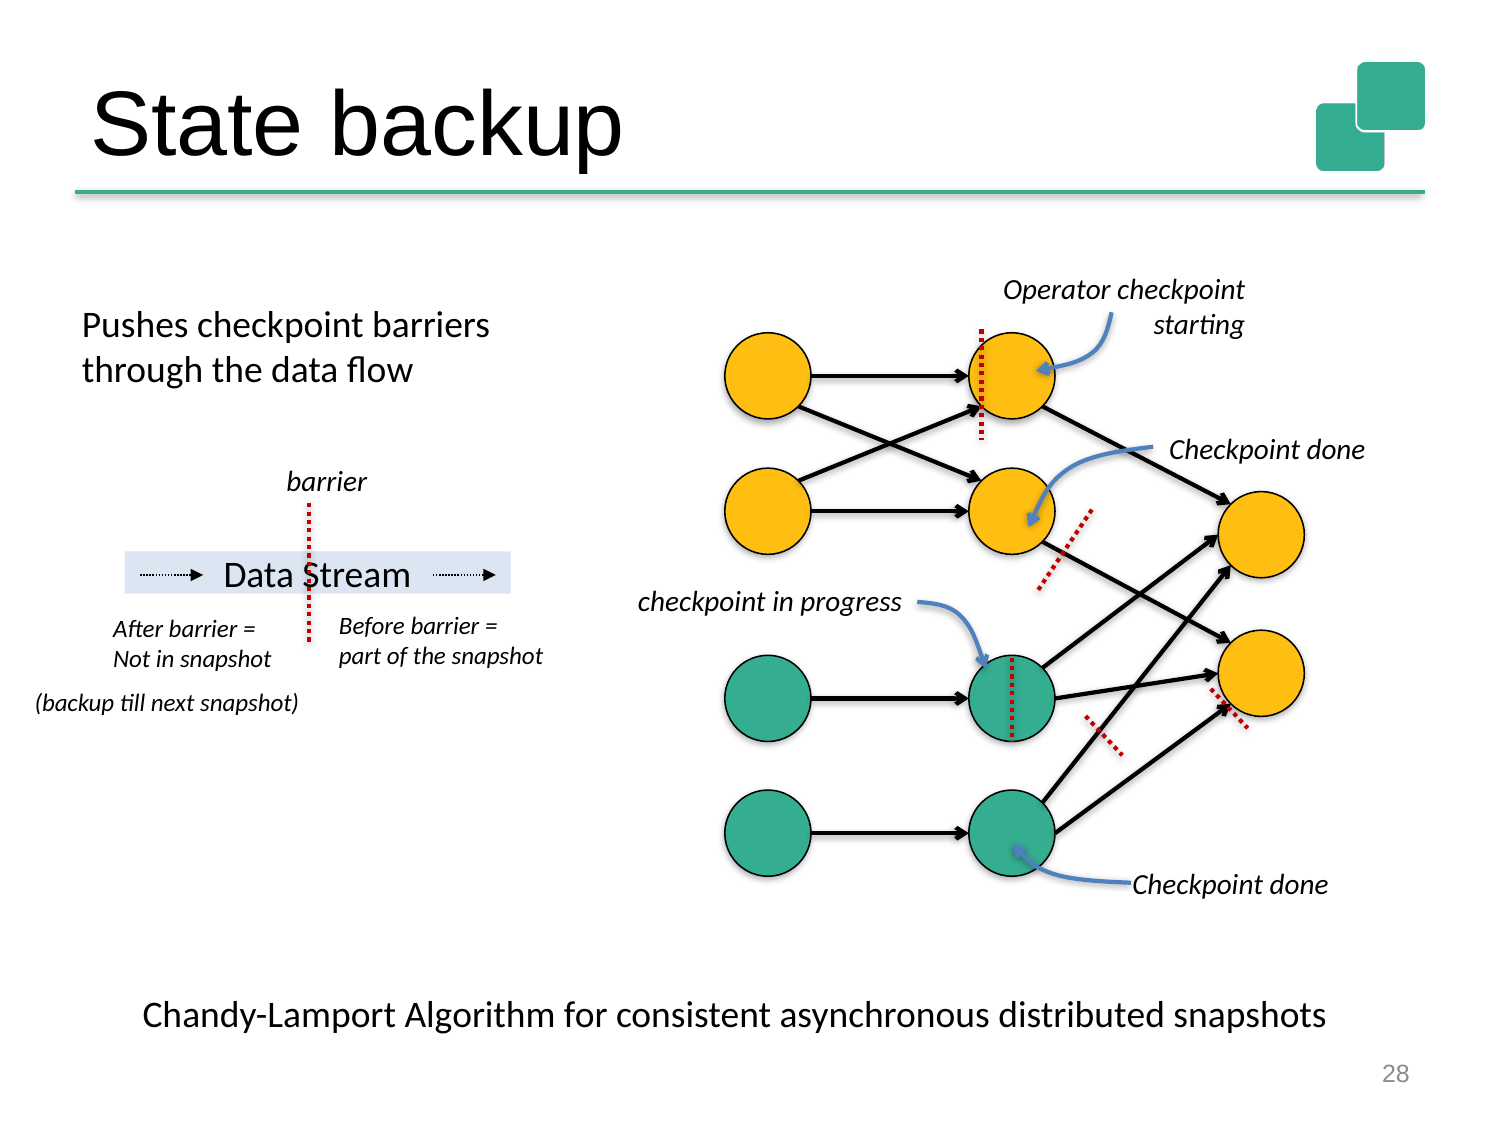

# State backup
Operator checkpoint
starting
Pushes checkpoint barriers
through the data flow

Checkpoint done

barrier

Data Stream
checkpoint in progress
Before barrier =
part of the snapshot
After barrier =
Not in snapshot

(backup till next snapshot)

Checkpoint done
Chandy-Lamport Algorithm for consistent asynchronous distributed snapshots
28